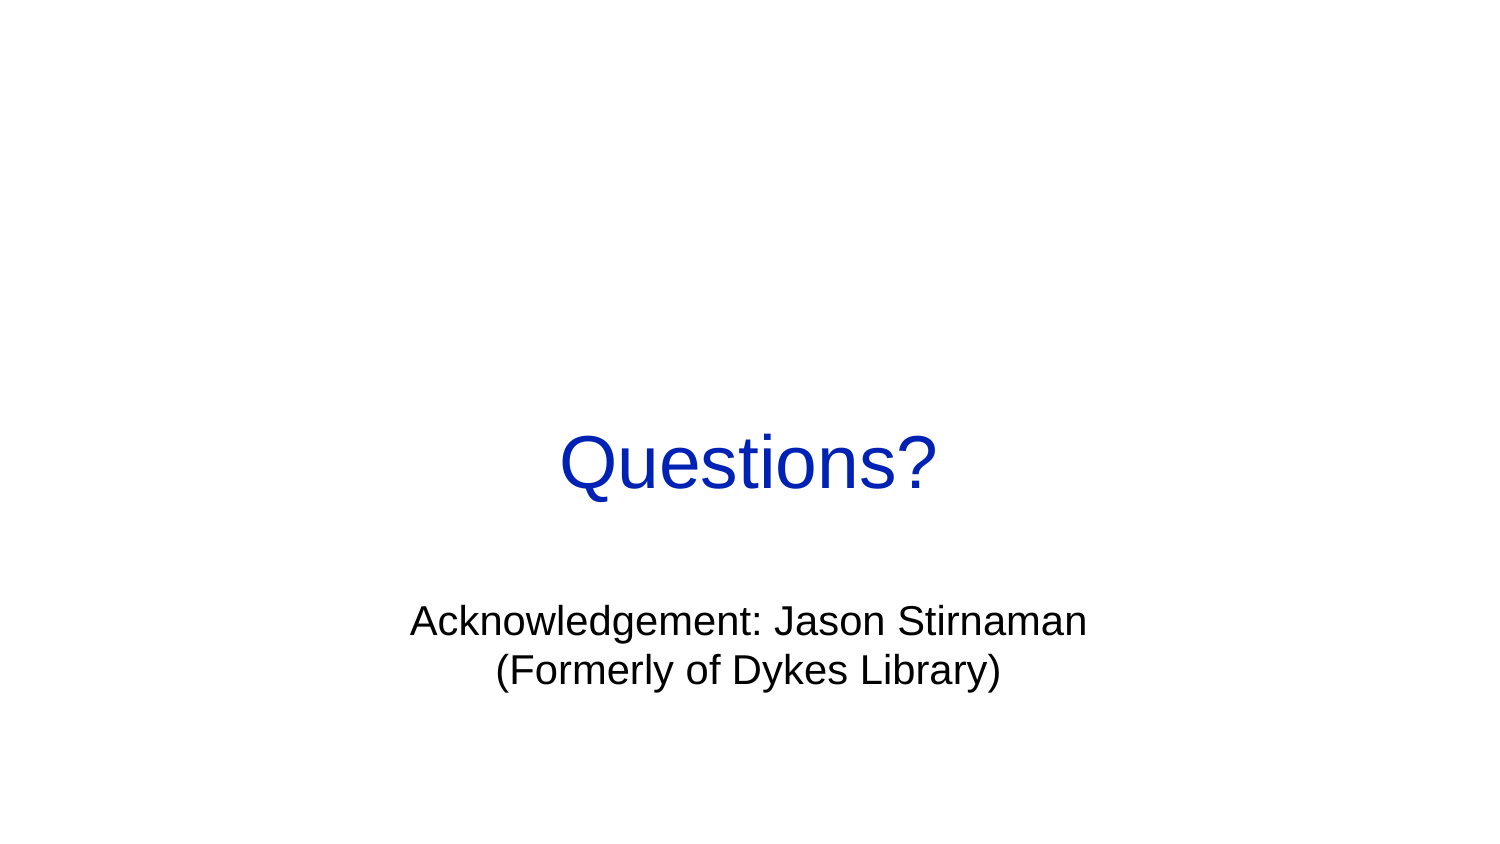

# Questions? Acknowledgement: Jason Stirnaman (Formerly of Dykes Library)